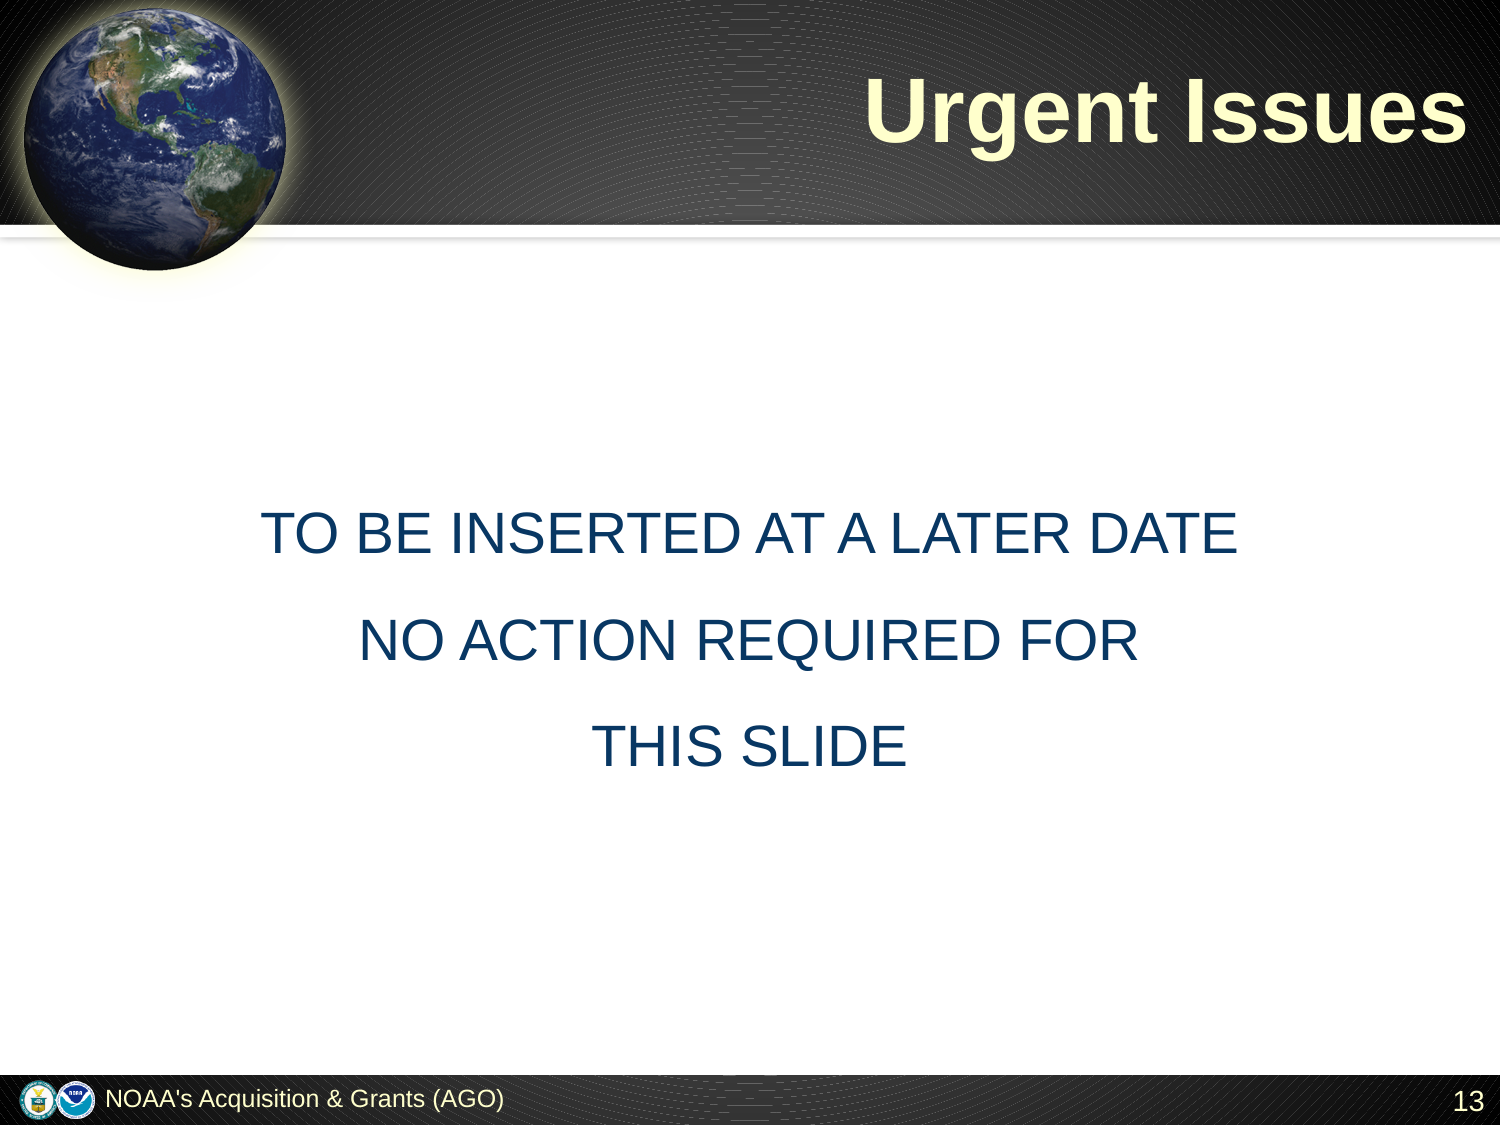

# Urgent Issues

TO BE INSERTED AT A LATER DATE
NO ACTION REQUIRED FOR
THIS SLIDE
NOAA's Acquisition & Grants (AGO)
13